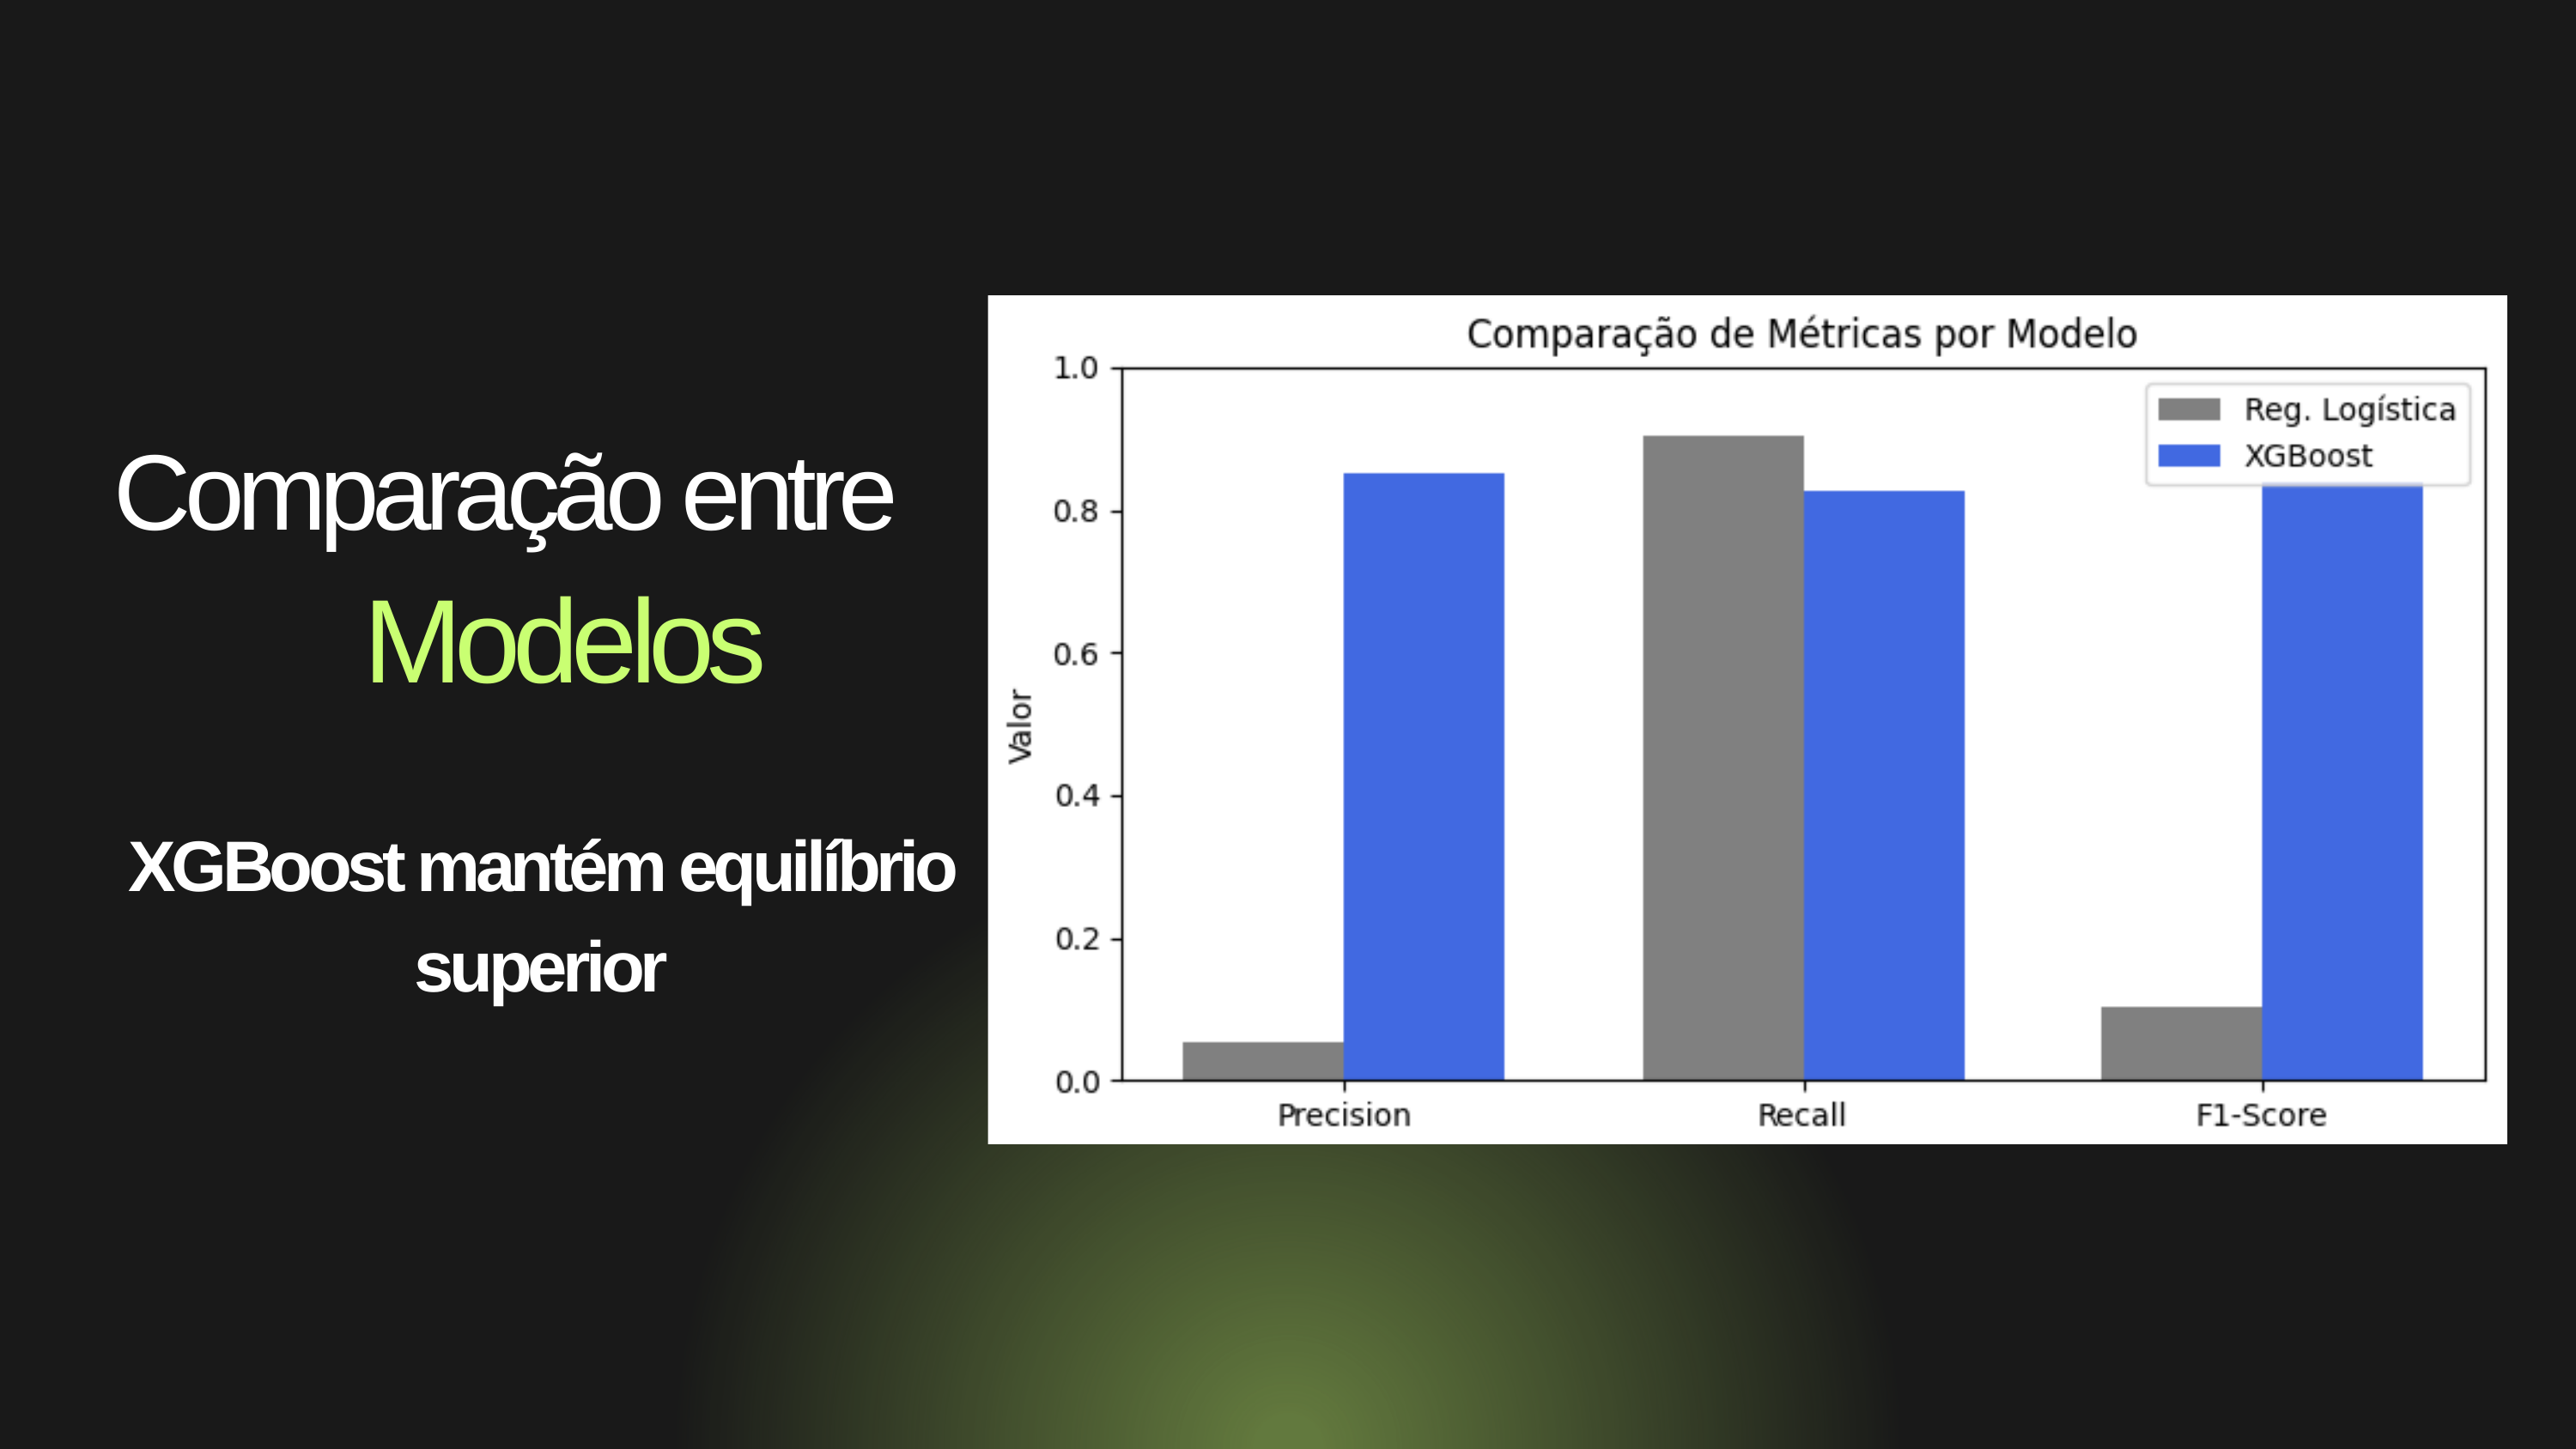

Comparação entre
Modelos

XGBoost mantém equilíbrio superior